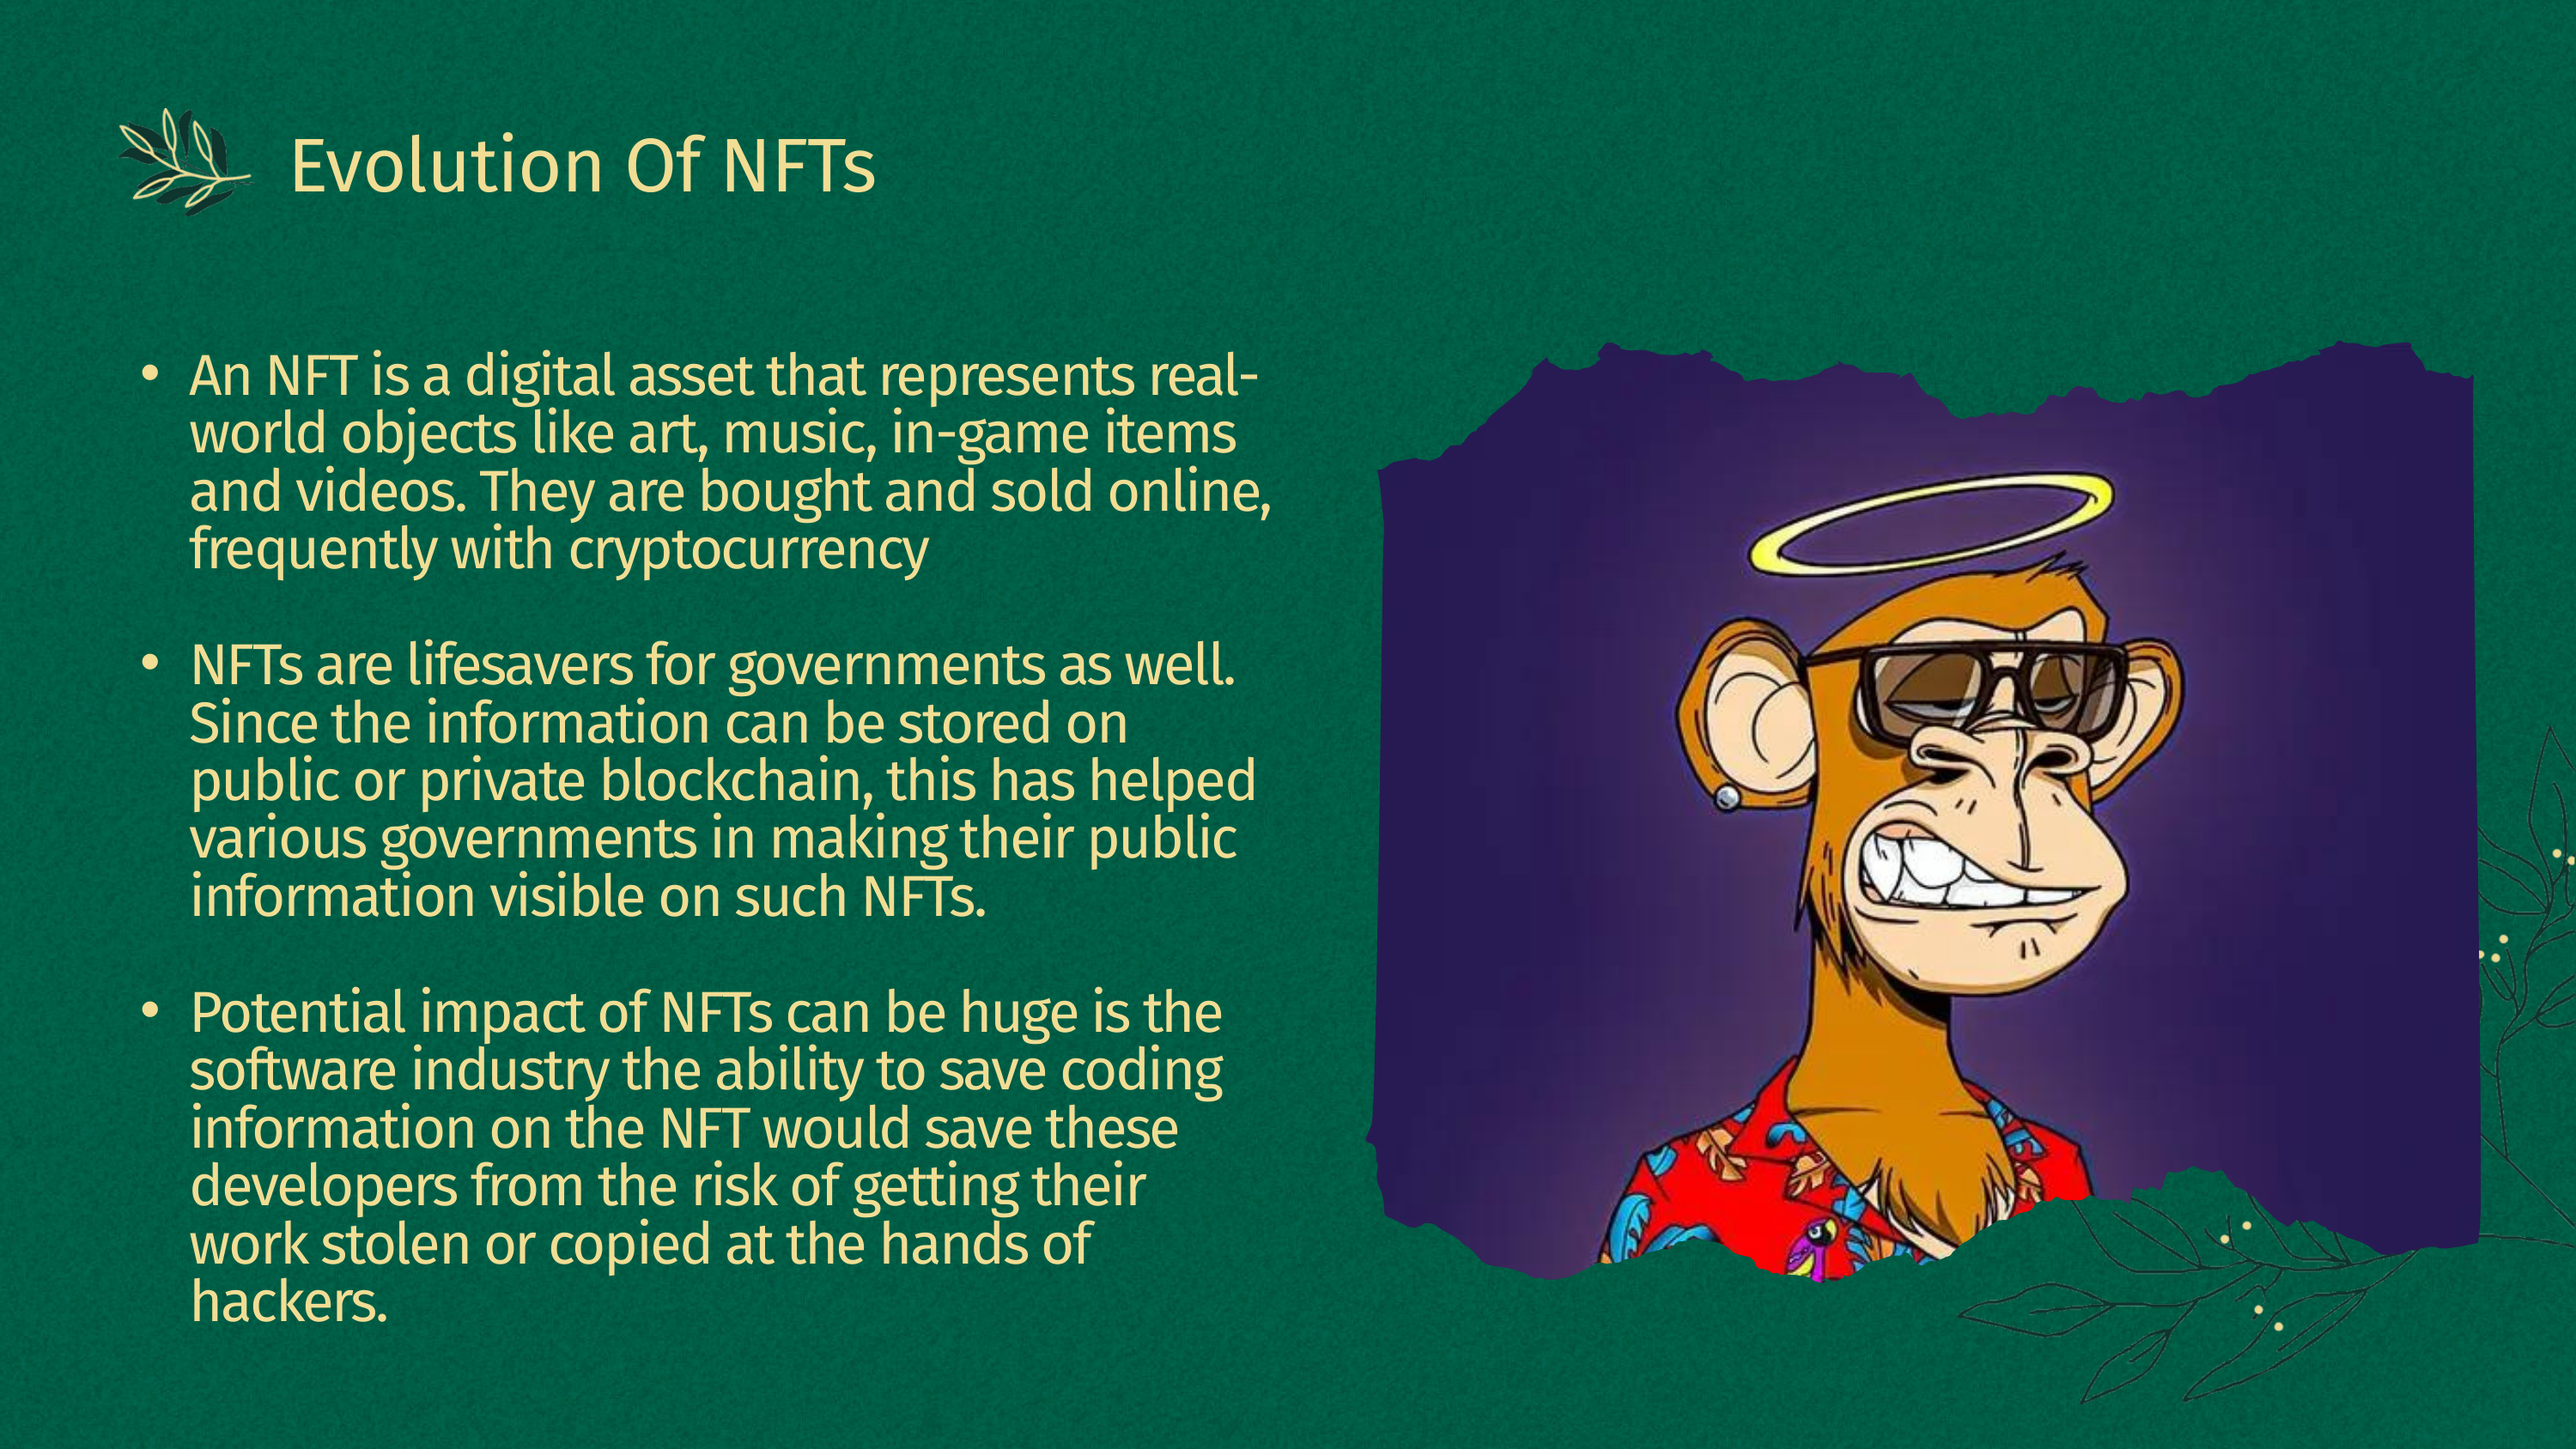

Evolution Of NFTs

An NFT is a digital asset that represents real-world objects like art, music, in-game items and videos. They are bought and sold online, frequently with cryptocurrency

NFTs are lifesavers for governments as well. Since the information can be stored on public or private blockchain, this has helped various governments in making their public information visible on such NFTs.

Potential impact of NFTs can be huge is the software industry the ability to save coding information on the NFT would save these developers from the risk of getting their work stolen or copied at the hands of hackers.